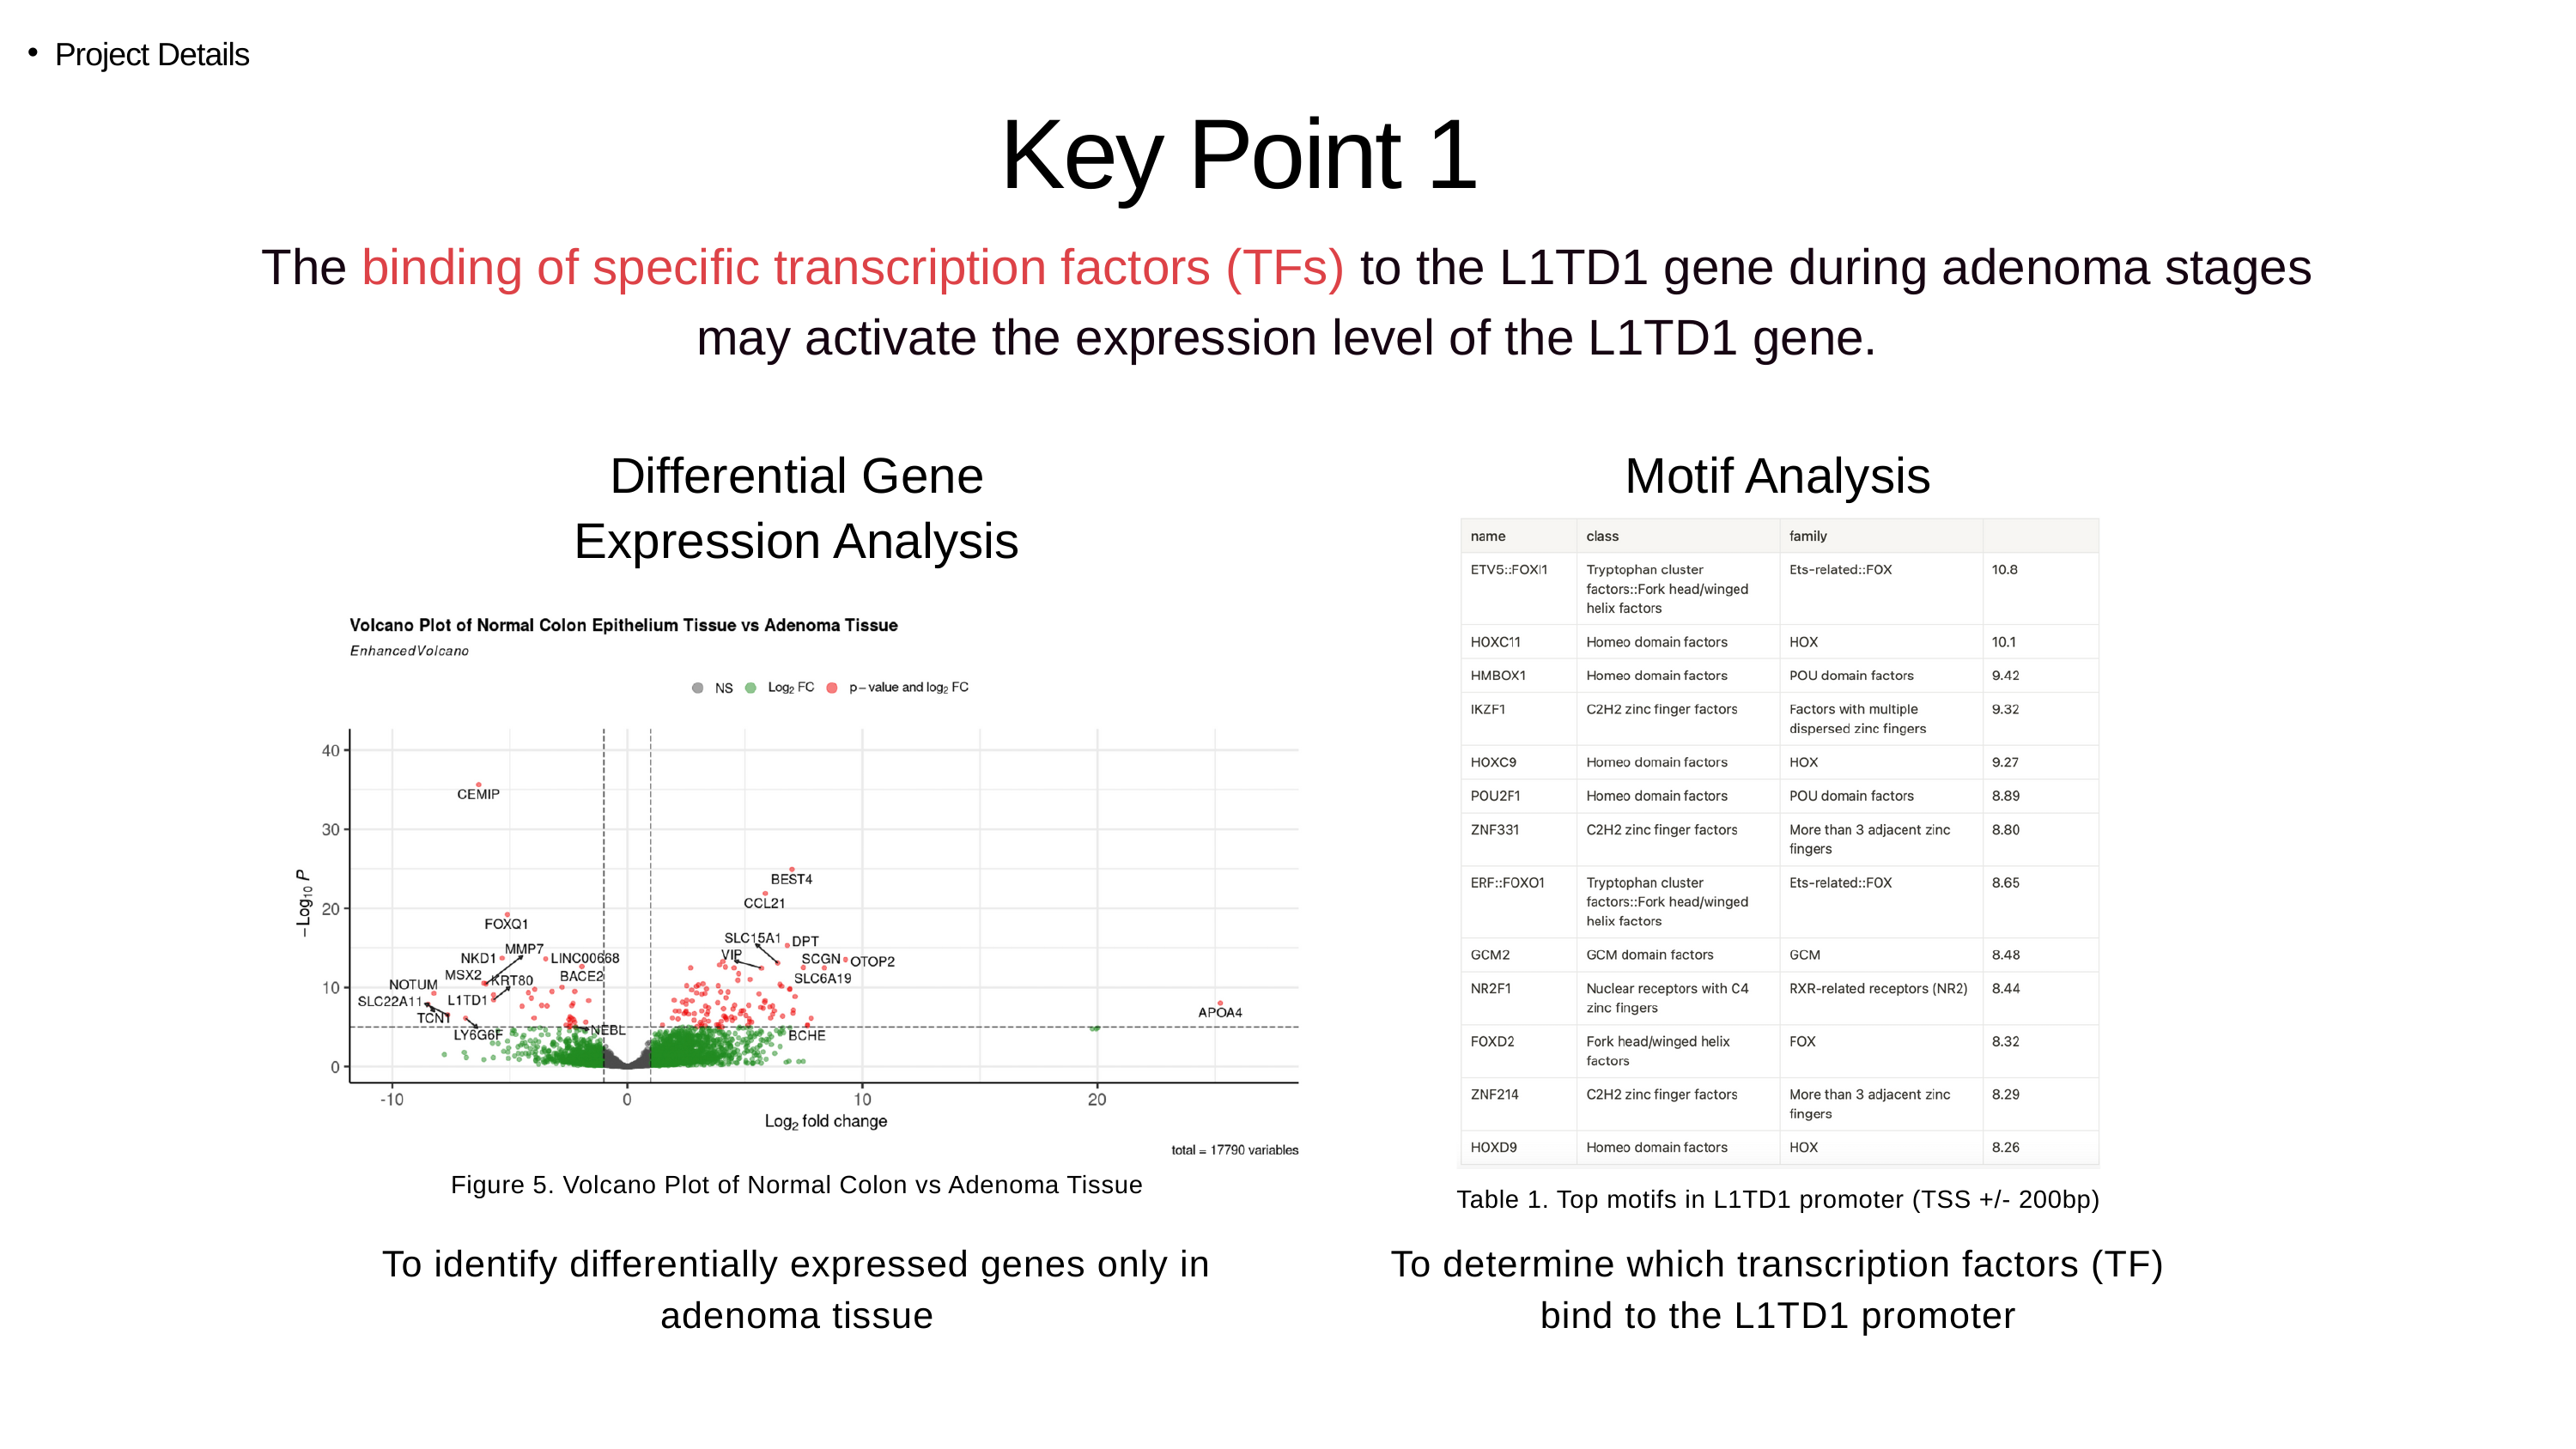

Project Details
Key Point 1
The binding of specific transcription factors (TFs) to the L1TD1 gene during adenoma stages may activate the expression level of the L1TD1 gene.
Differential Gene Expression Analysis
Motif Analysis

Figure 5. Volcano Plot of Normal Colon vs Adenoma Tissue
Table 1. Top motifs in L1TD1 promoter (TSS +/- 200bp)
To identify differentially expressed genes only in adenoma tissue
To determine which transcription factors (TF) bind to the L1TD1 promoter